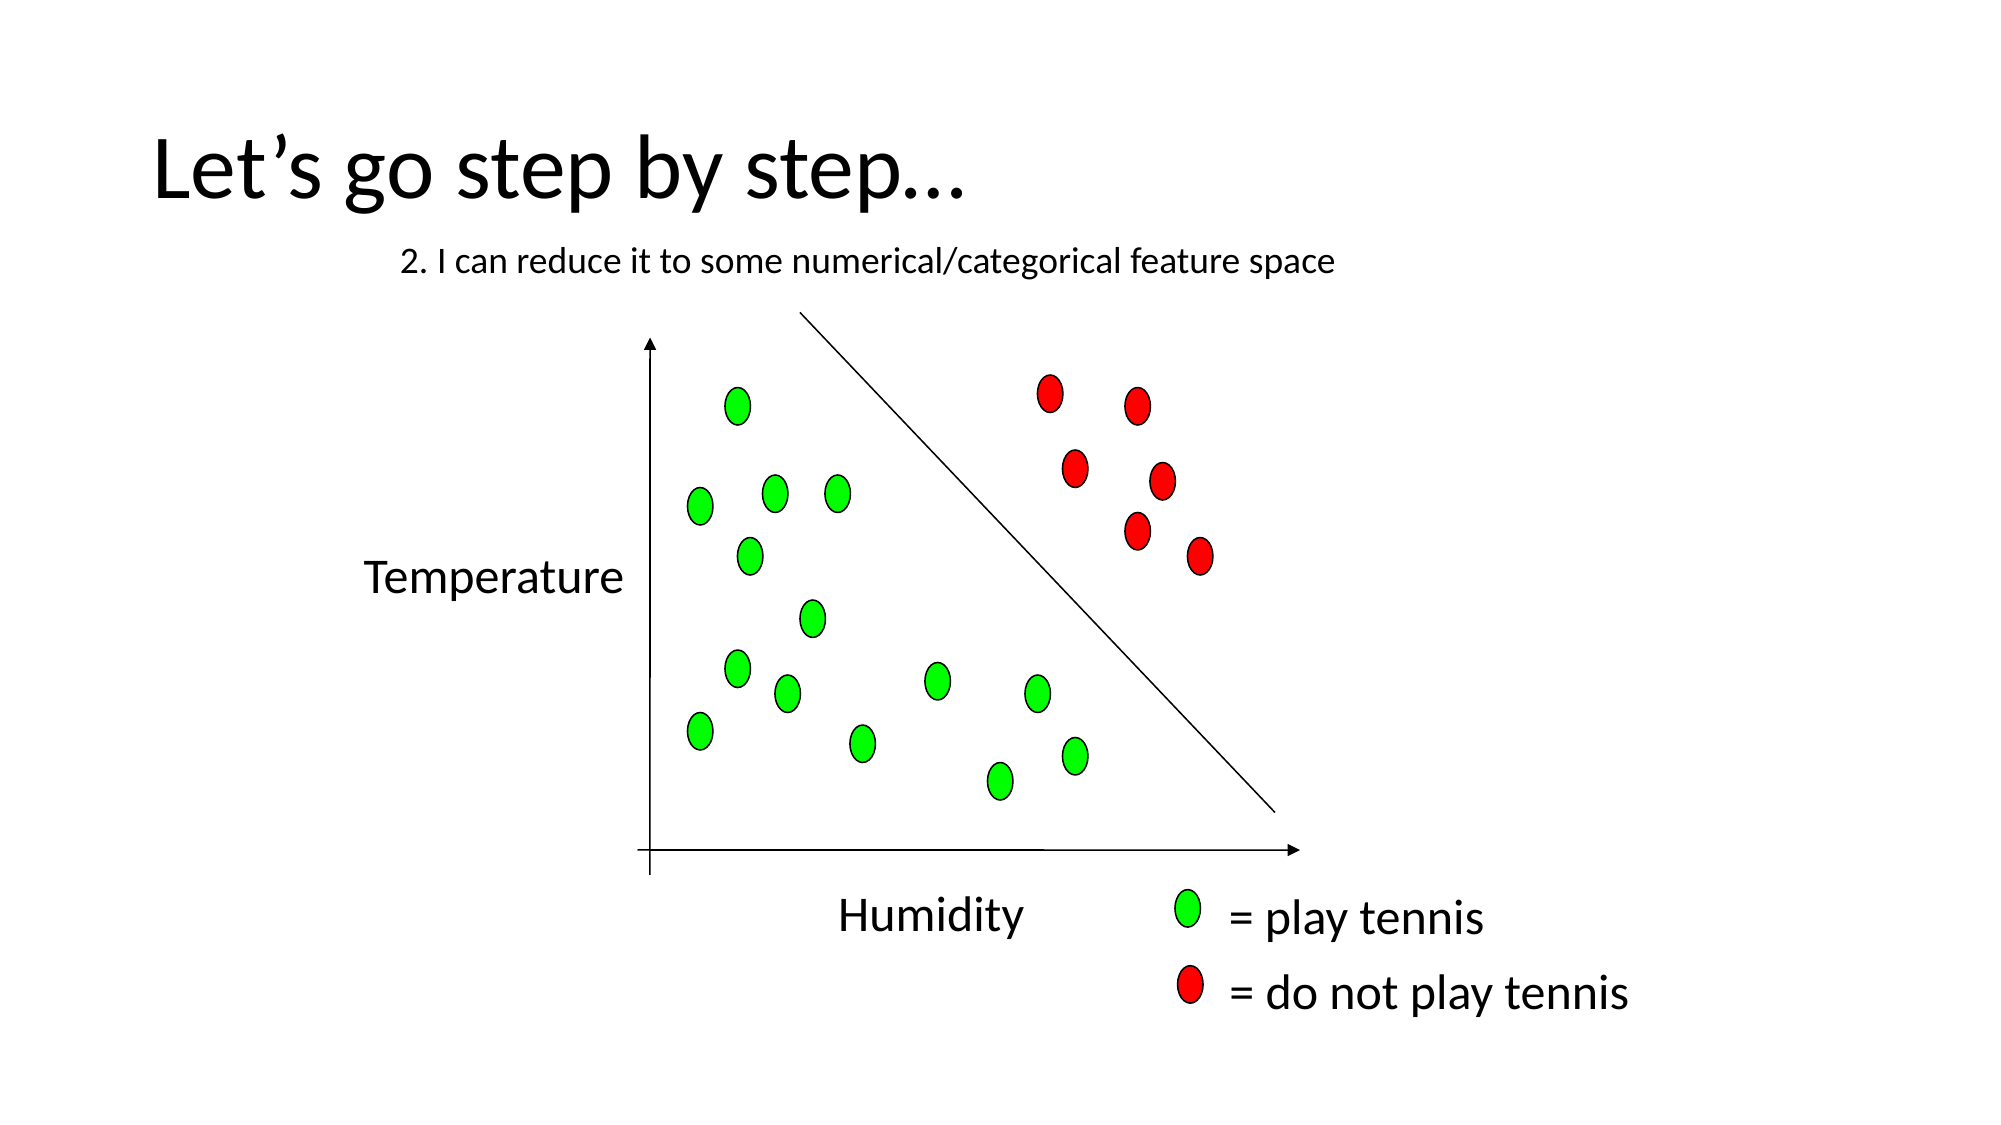

# Let’s go step by step…
2. I can reduce it to some numerical/categorical feature space

Temperature

Humidity
= play tennis

= do not play tennis